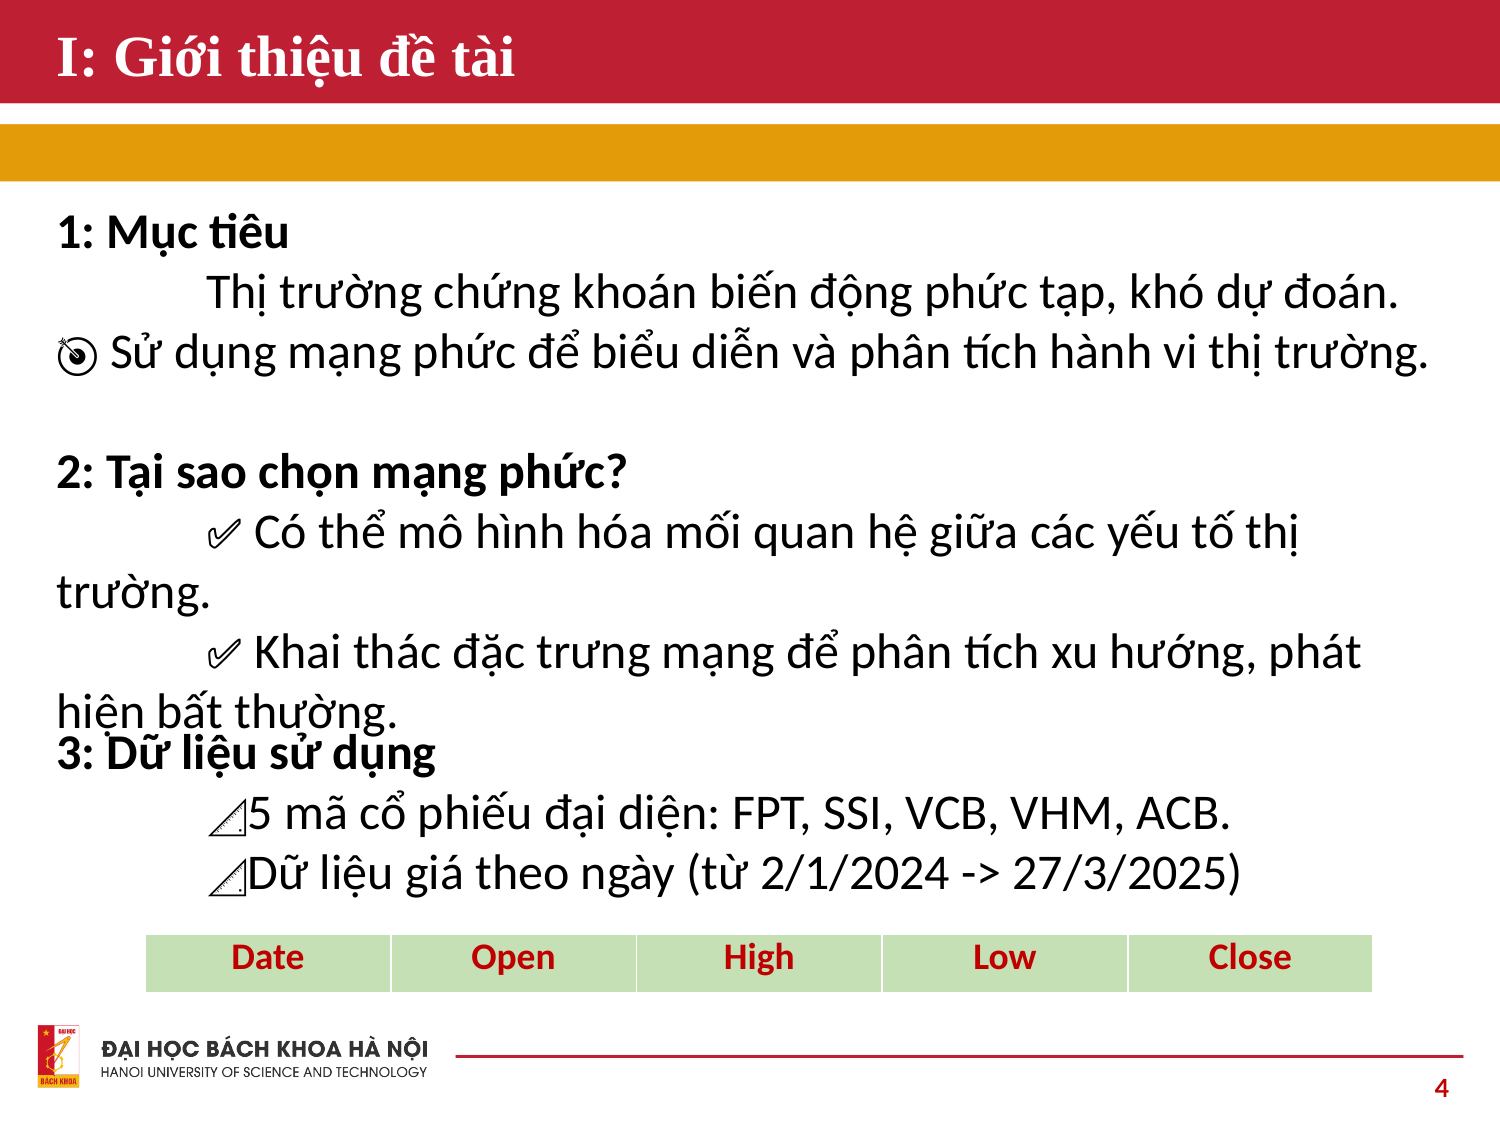

# I: Giới thiệu đề tài
1: Mục tiêu
	Thị trường chứng khoán biến động phức tạp, khó dự đoán.
🎯 Sử dụng mạng phức để biểu diễn và phân tích hành vi thị trường.

2: Tại sao chọn mạng phức?
	✅ Có thể mô hình hóa mối quan hệ giữa các yếu tố thị trường.
	✅ Khai thác đặc trưng mạng để phân tích xu hướng, phát hiện bất thường.

3: Dữ liệu sử dụng
	📐5 mã cổ phiếu đại diện: FPT, SSI, VCB, VHM, ACB.
	📐Dữ liệu giá theo ngày (từ 2/1/2024 -> 27/3/2025)

| Date | Open | High | Low | Close |
| --- | --- | --- | --- | --- |
4